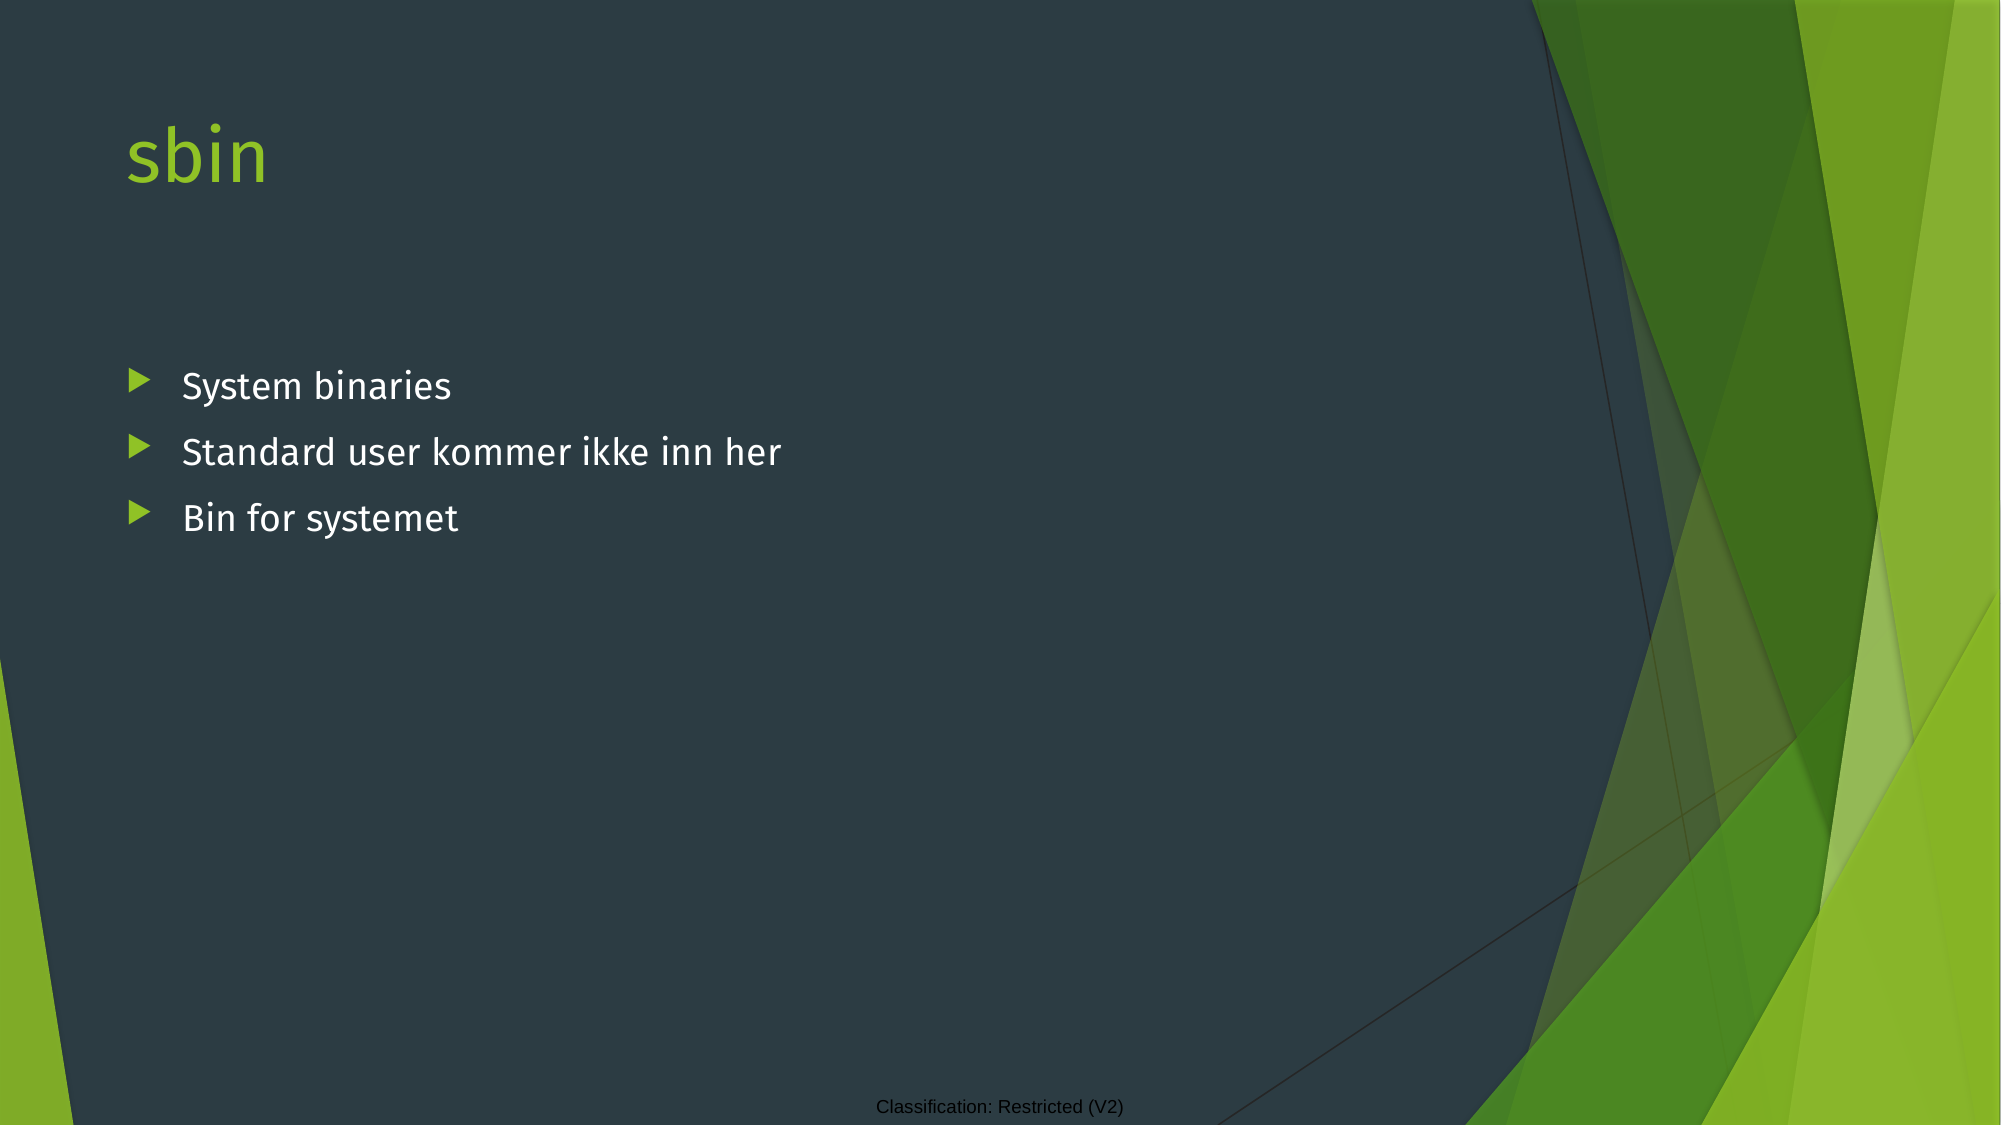

# sbin
System binaries
Standard user kommer ikke inn her
Bin for systemet